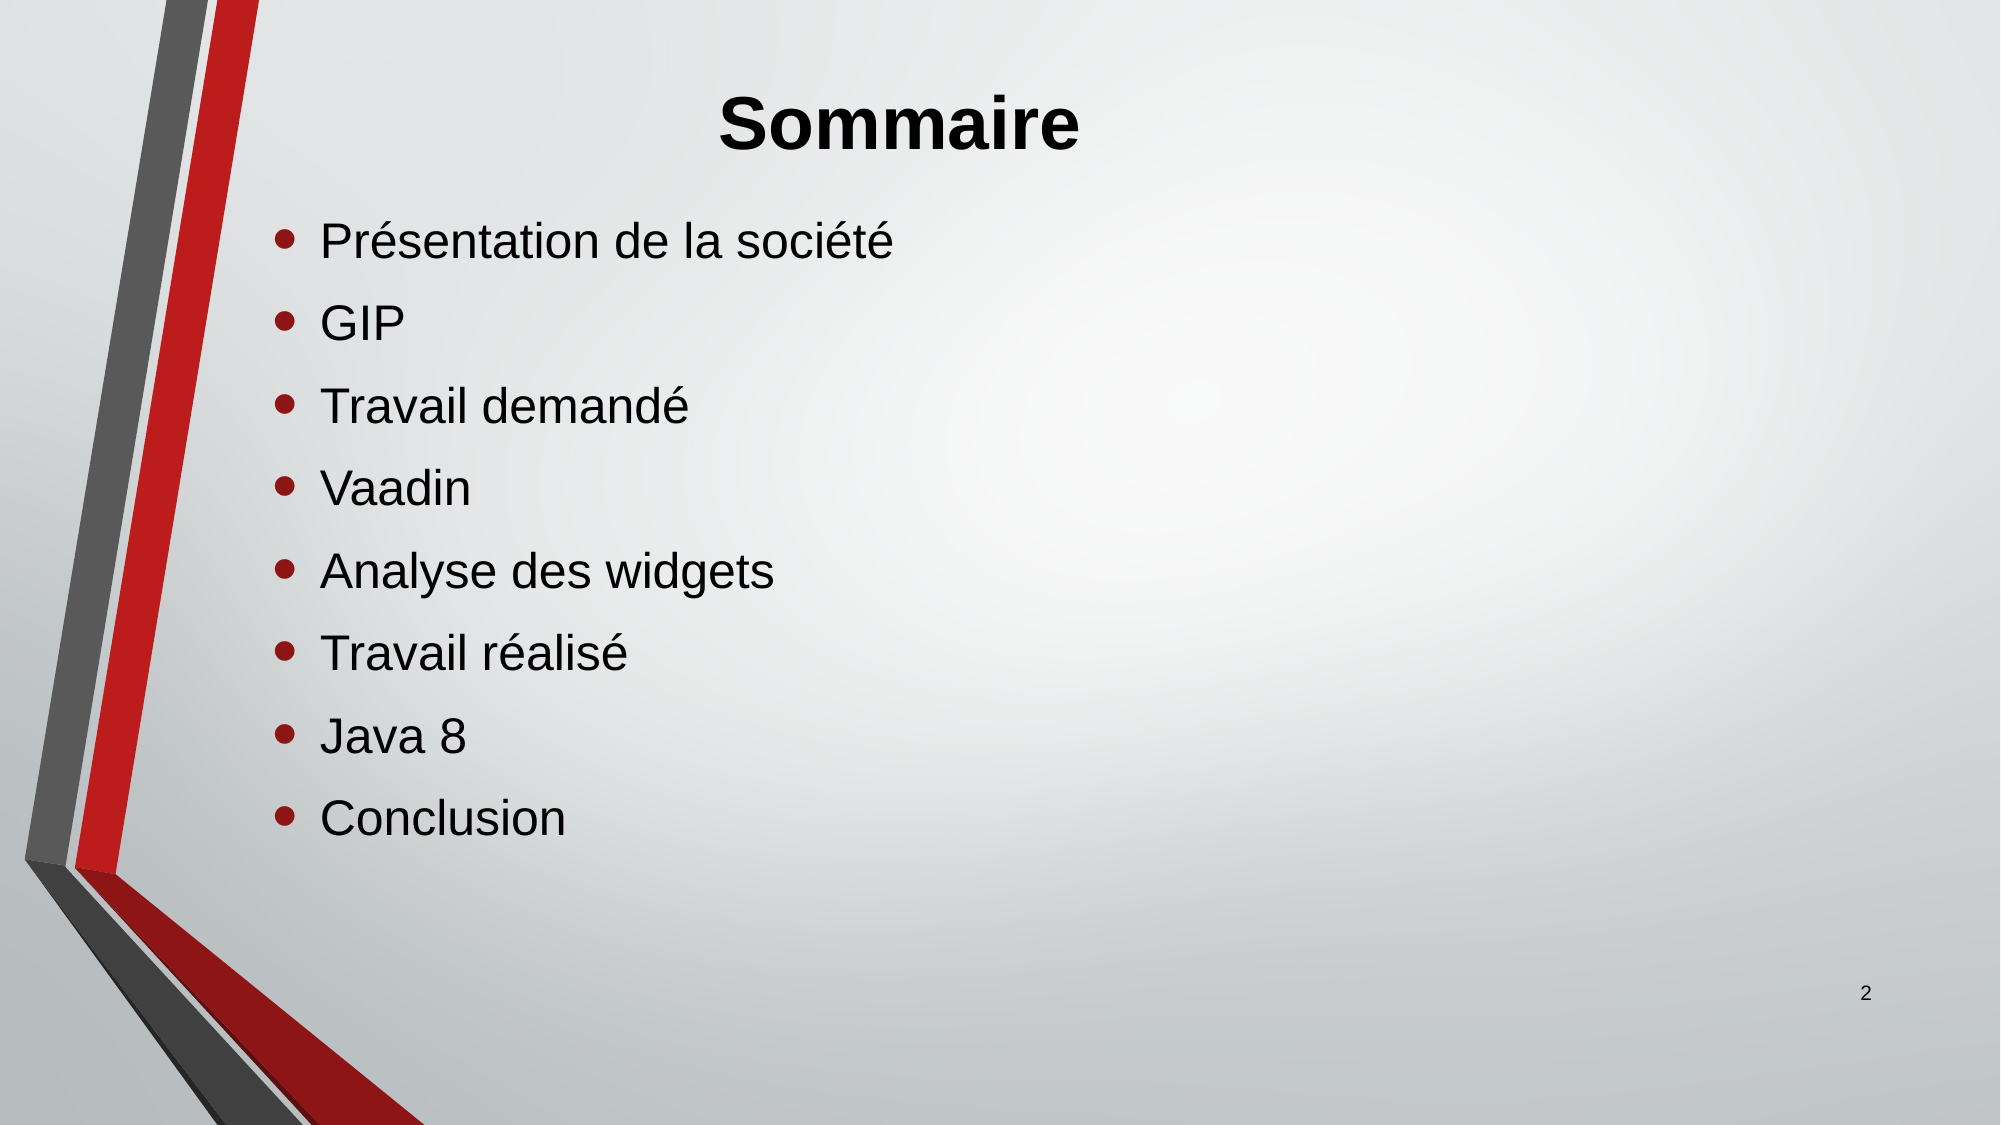

Sommaire
Présentation de la société
GIP
Travail demandé
Vaadin
Analyse des widgets
Travail réalisé
Java 8
Conclusion
2